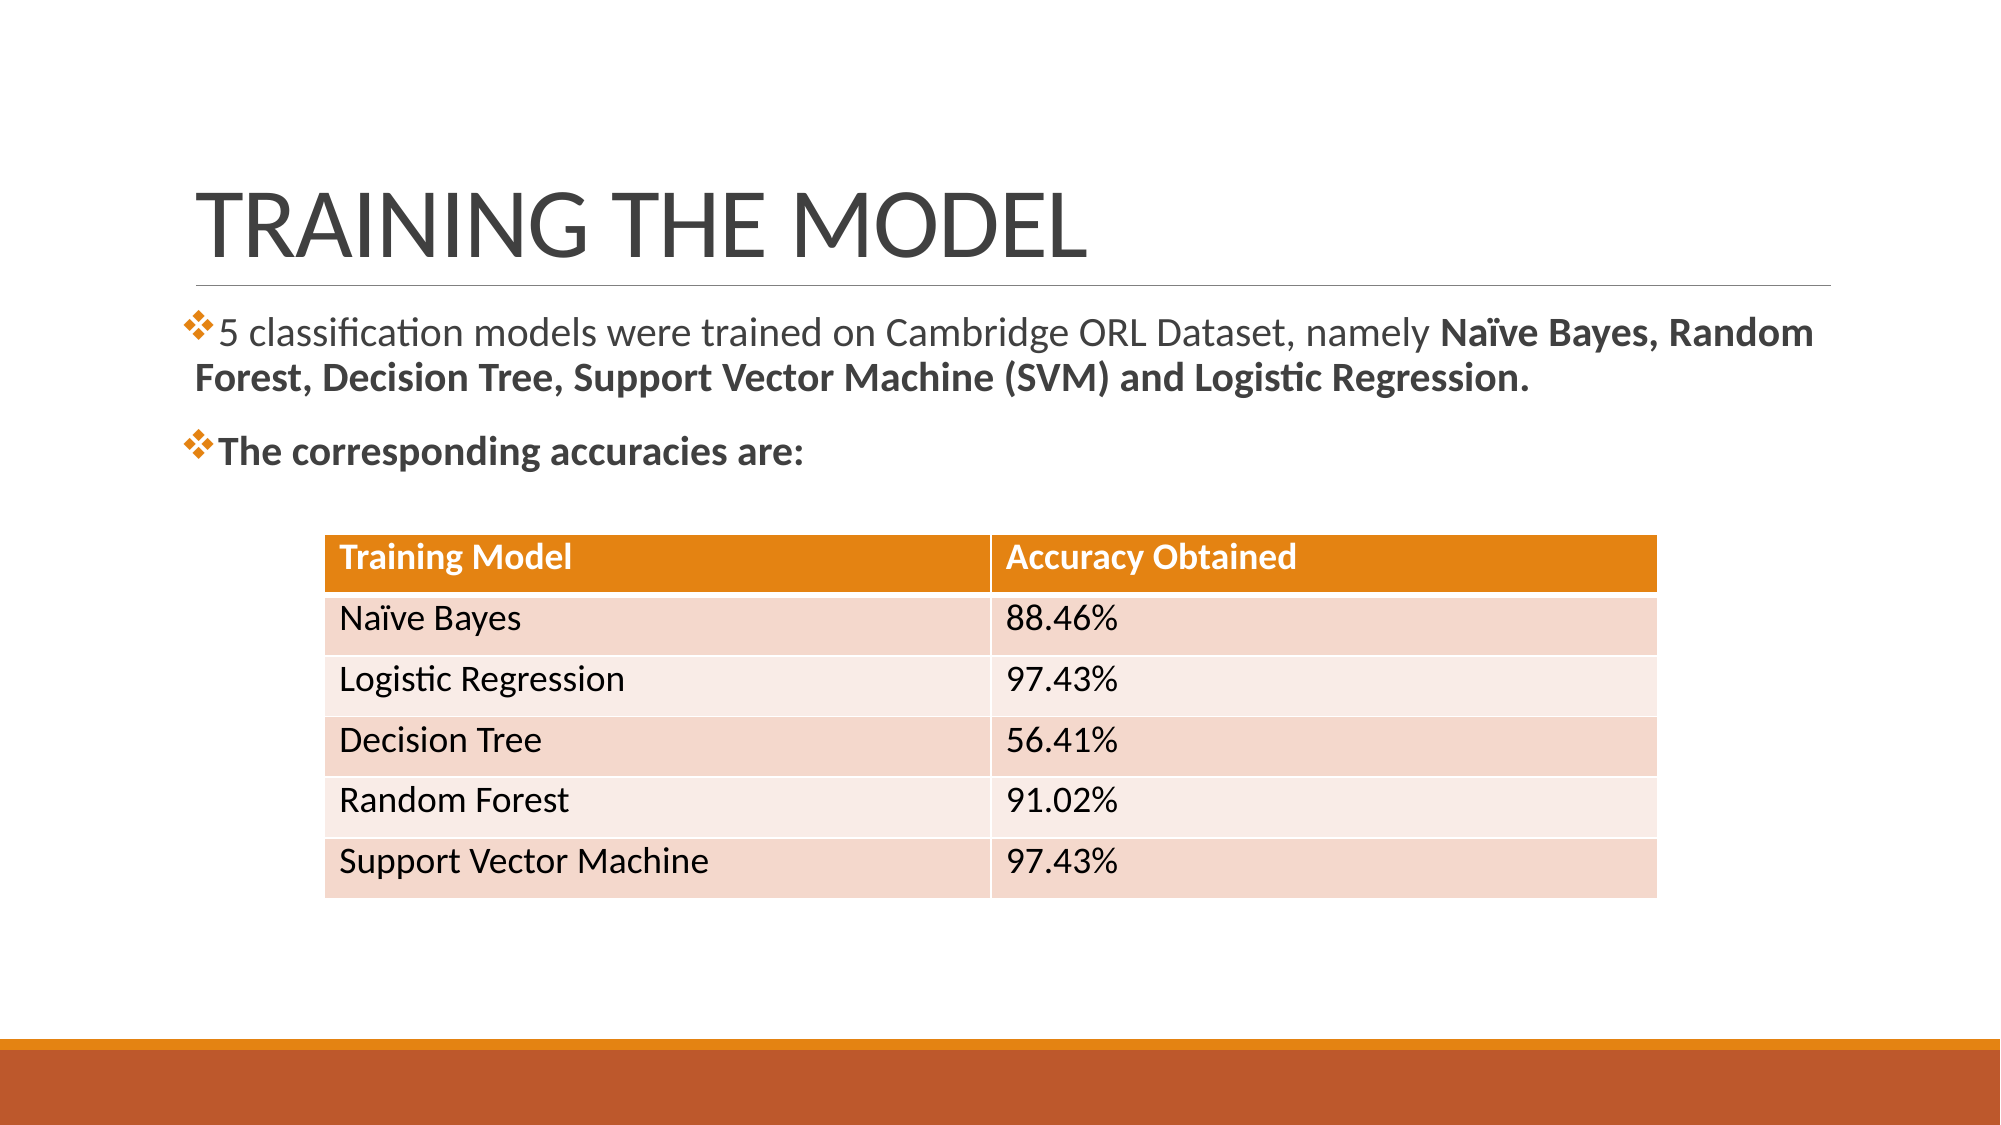

# TRAINING THE MODEL
5 classification models were trained on Cambridge ORL Dataset, namely Naïve Bayes, Random Forest, Decision Tree, Support Vector Machine (SVM) and Logistic Regression.
The corresponding accuracies are:

| Training Model | Accuracy Obtained |
| --- | --- |
| Naïve Bayes | 88.46% |
| Logistic Regression | 97.43% |
| Decision Tree | 56.41% |
| Random Forest | 91.02% |
| Support Vector Machine | 97.43% |